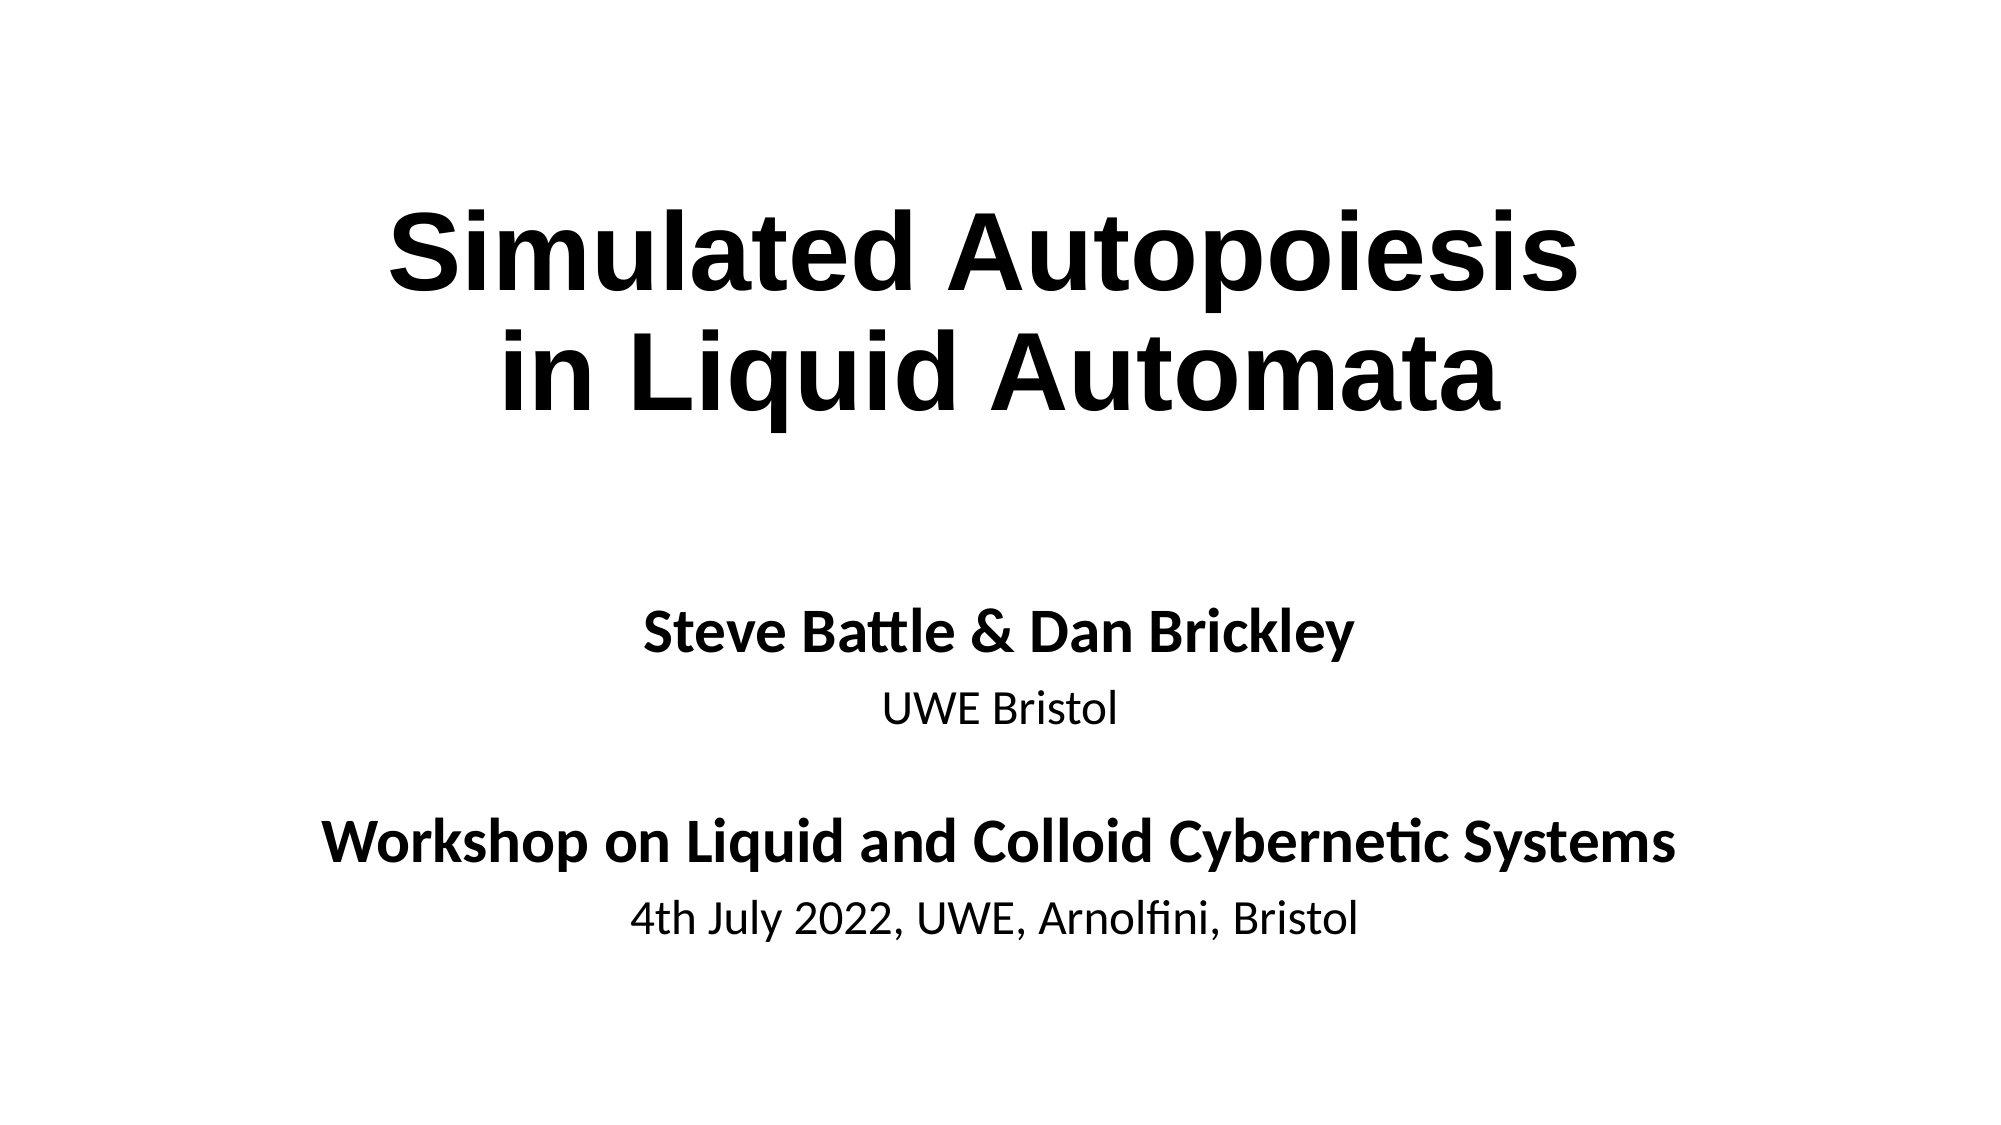

# Simulated Autopoiesis in Liquid Automata
Steve Battle & Dan Brickley
UWE Bristol

Workshop on Liquid and Colloid Cybernetic Systems
4th July 2022, UWE, Arnolfini, Bristol